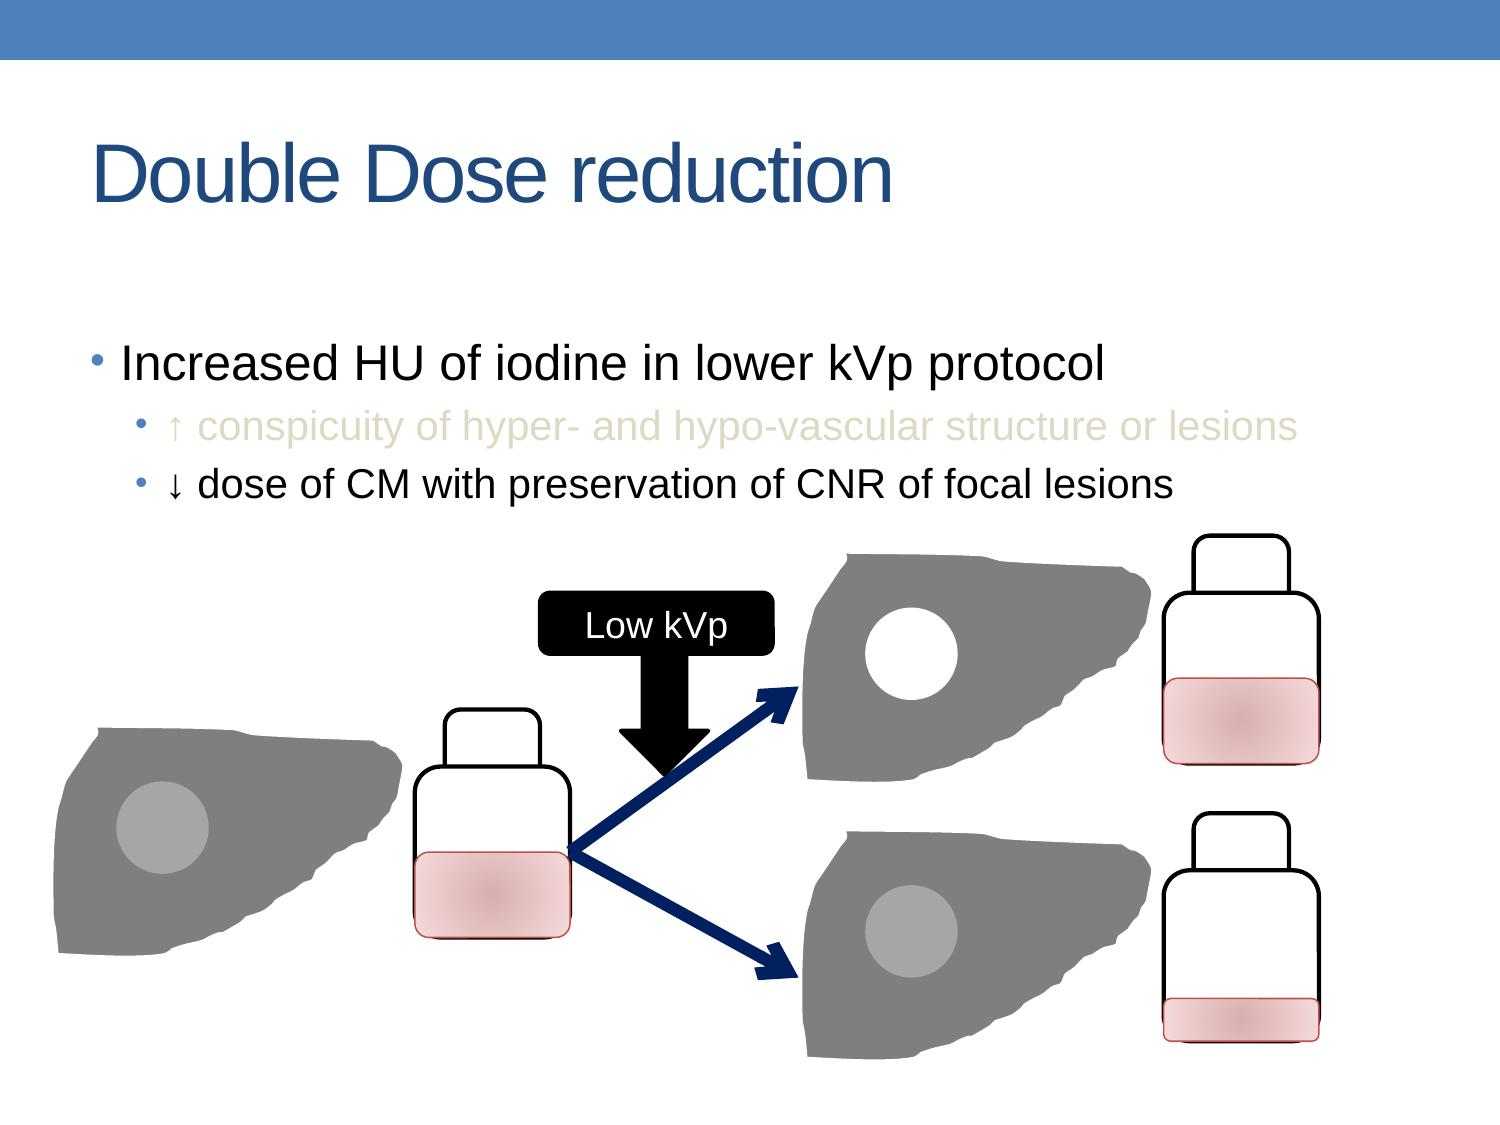

# Double Dose reduction

Increased HU of iodine in lower kVp protocol
↑ conspicuity of hyper- and hypo-vascular structure or lesions
↓ dose of CM with preservation of CNR of focal lesions

Low kVp